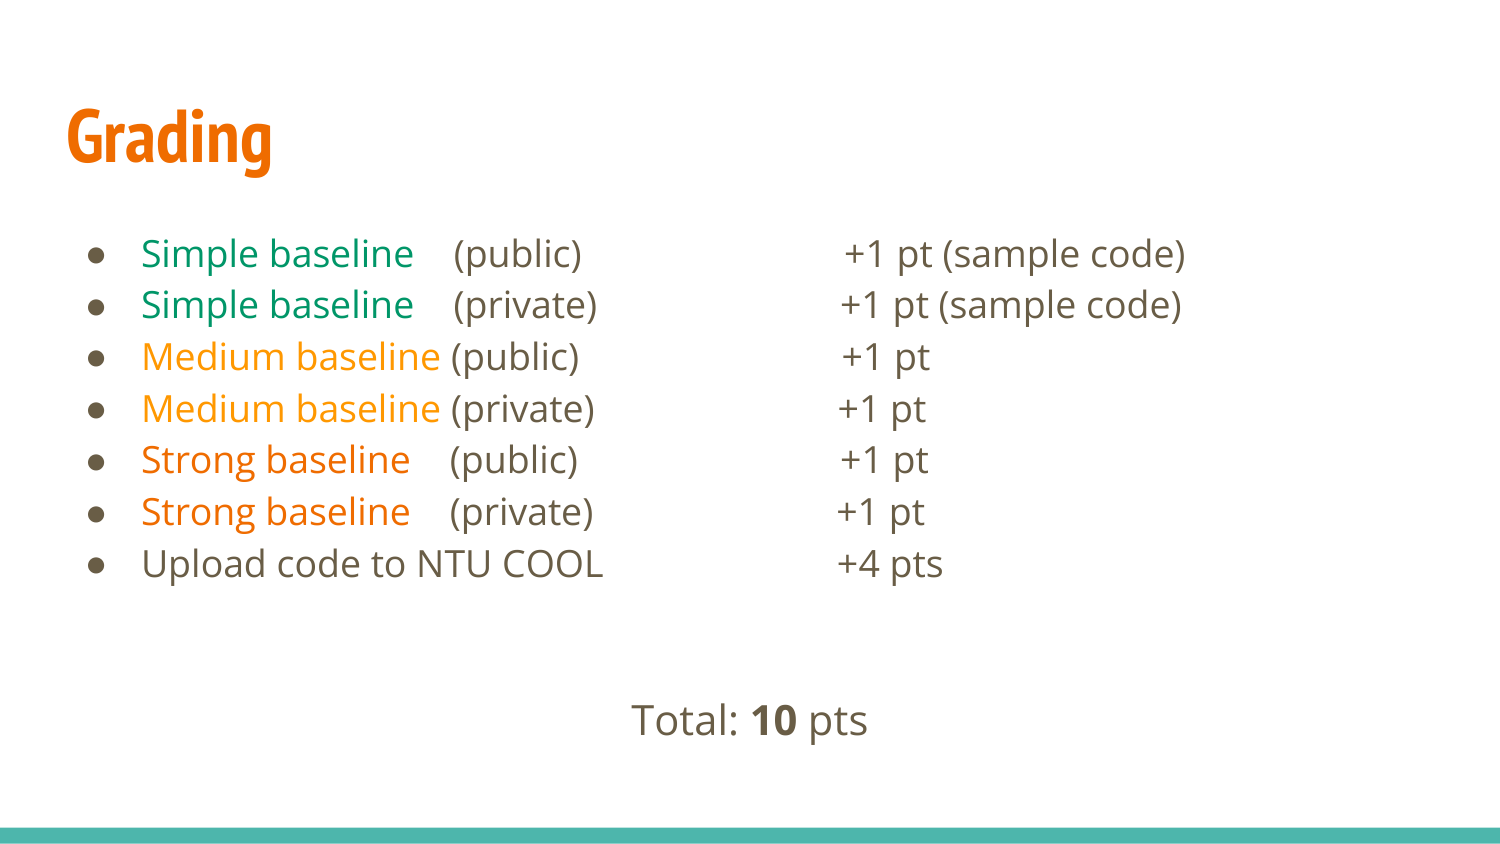

# Grading
Simple baseline    (public)                           +1 pt (sample code)
Simple baseline    (private)                         +1 pt (sample code)
Medium baseline (public)                           +1 pt
Medium baseline (private)                         +1 pt
Strong baseline    (public)                           +1 pt
Strong baseline    (private)                         +1 pt
Upload code to NTU COOL                        +4 pts

Total: 10 pts